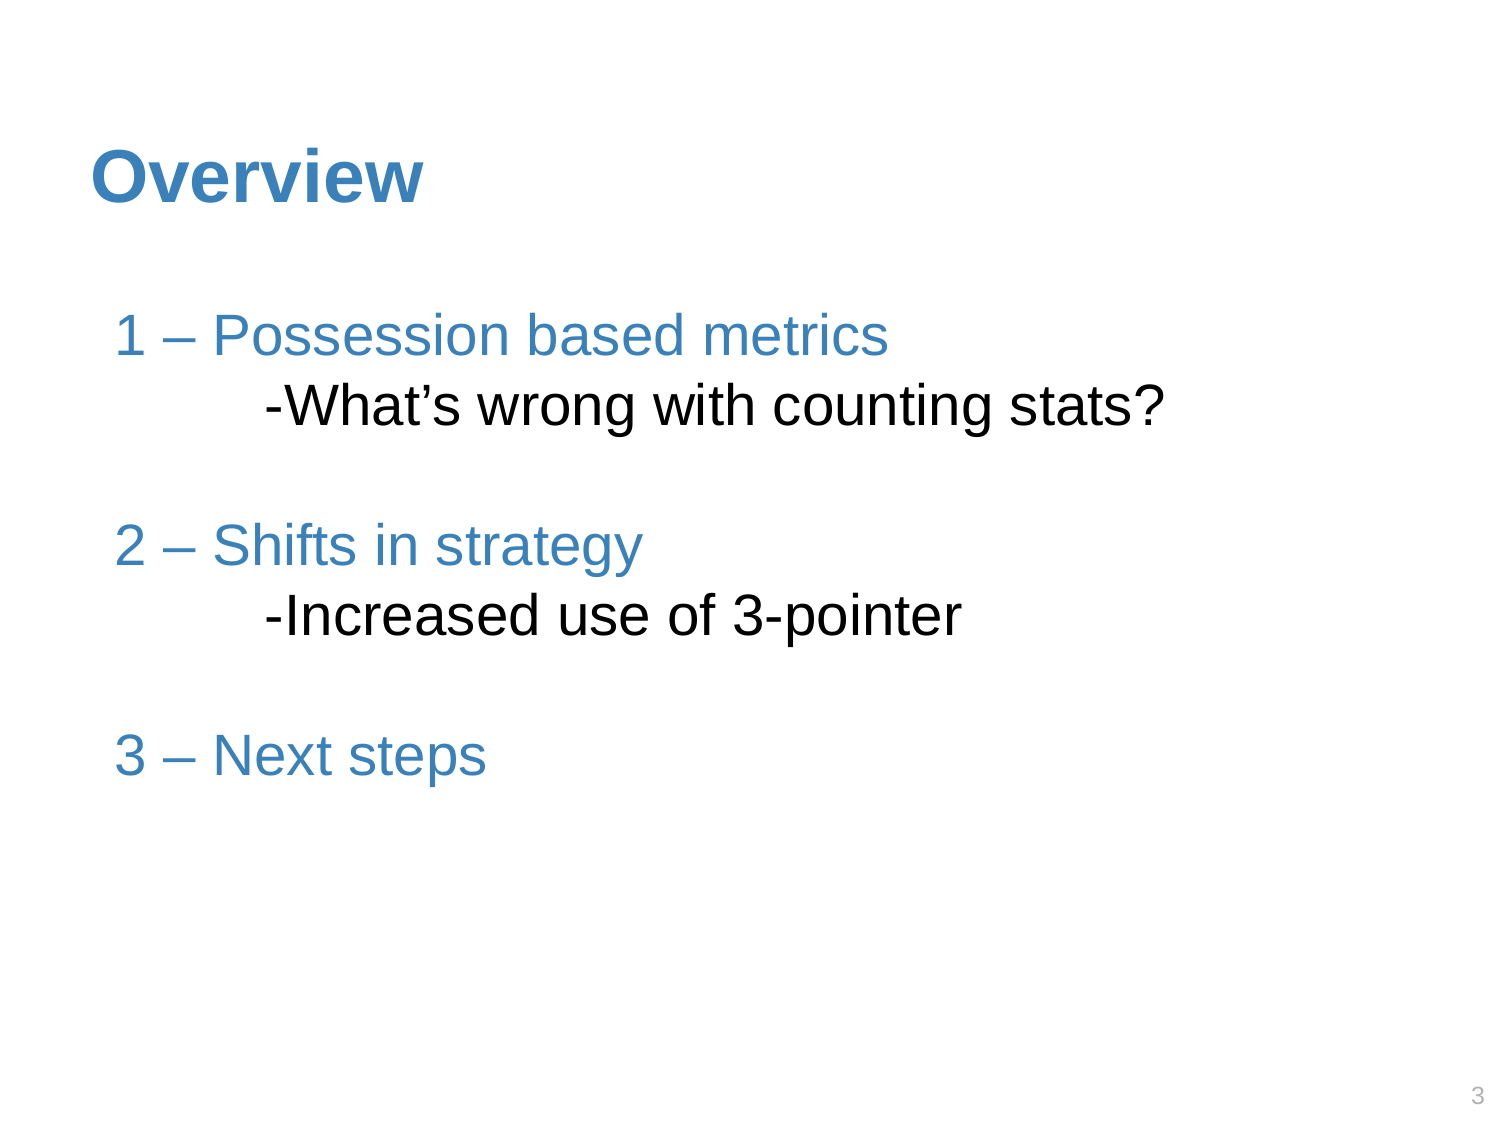

# Overview

1 – Possession based metrics
	-What’s wrong with counting stats?

2 – Shifts in strategy
	-Increased use of 3-pointer

3 – Next steps

3